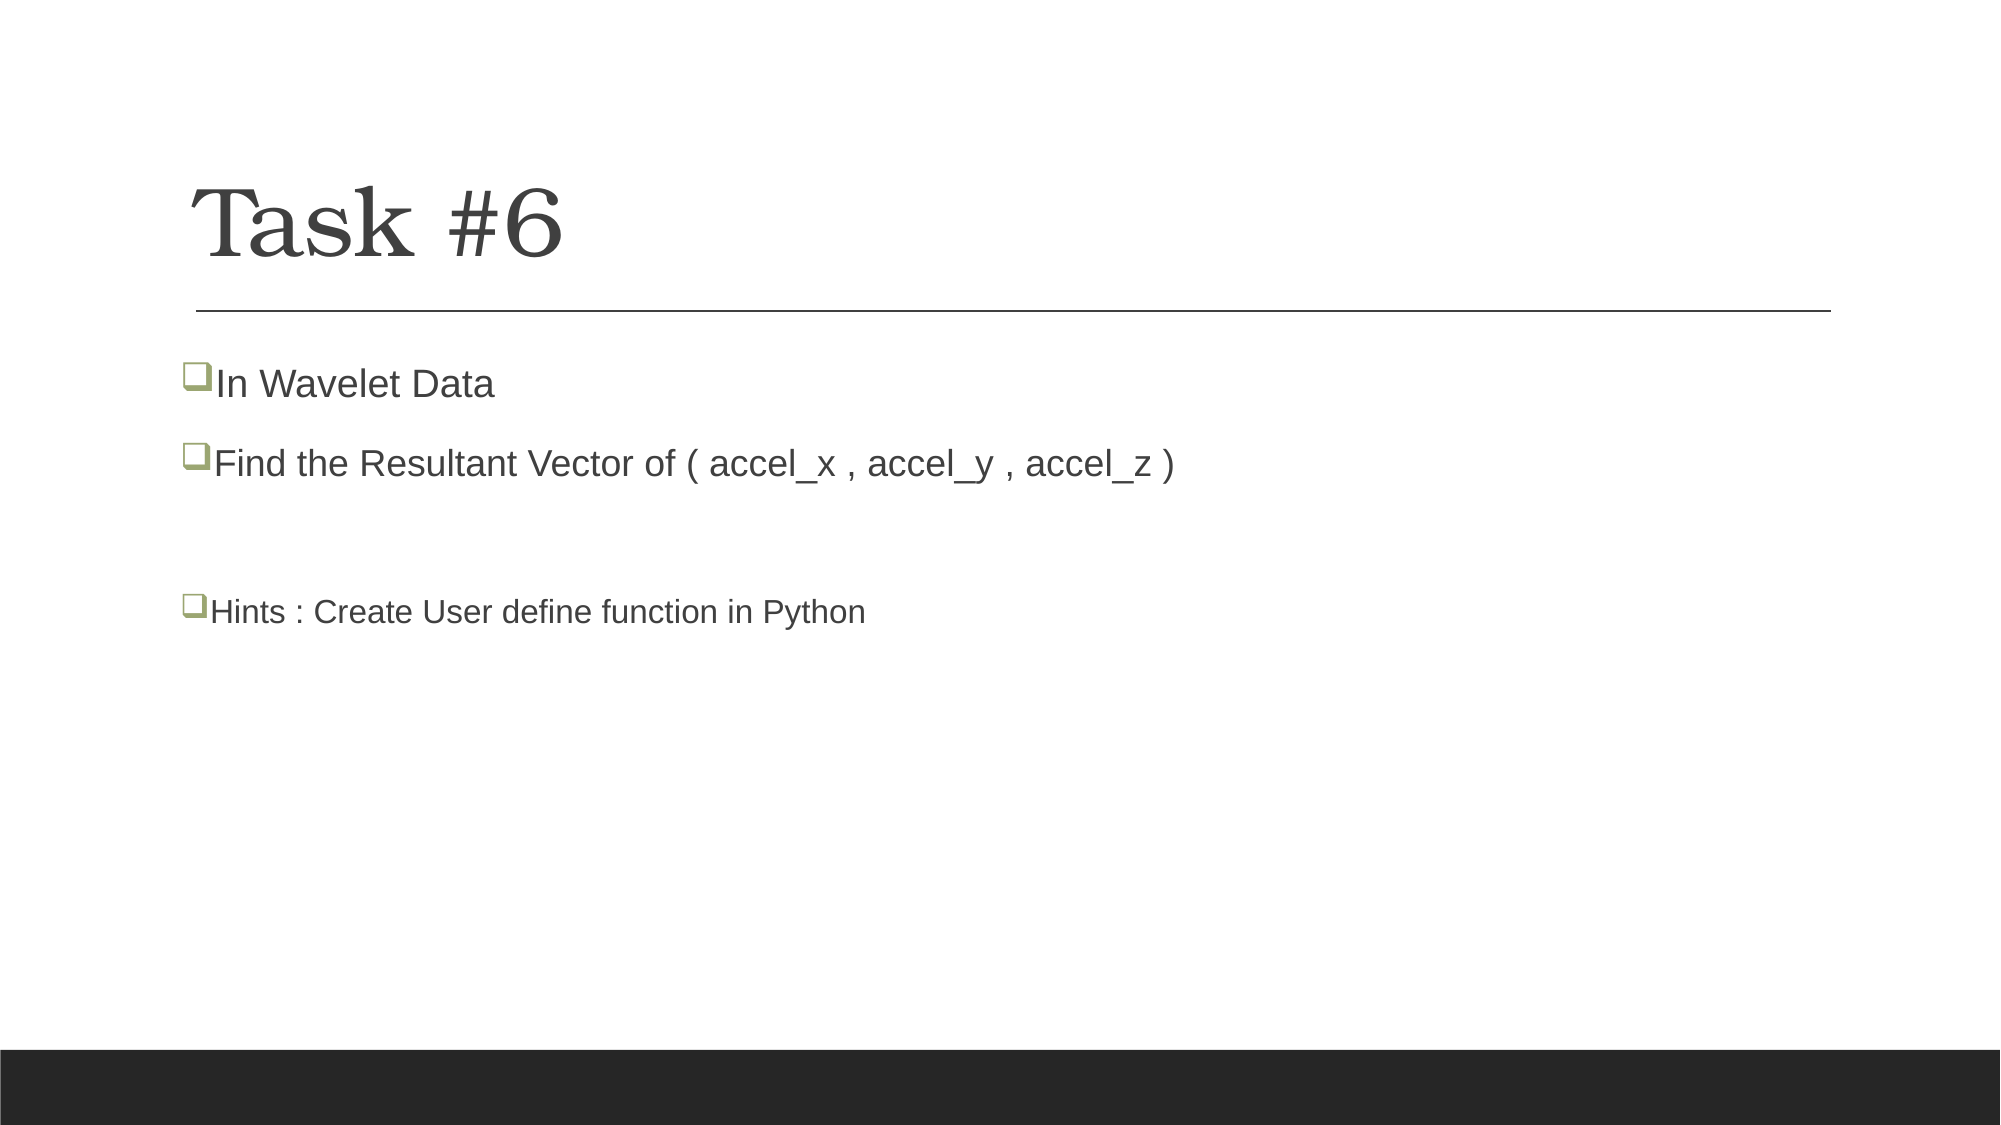

# Task #6
In Wavelet Data
Find the Resultant Vector of ( accel_x , accel_y , accel_z )

Hints : Create User define function in Python